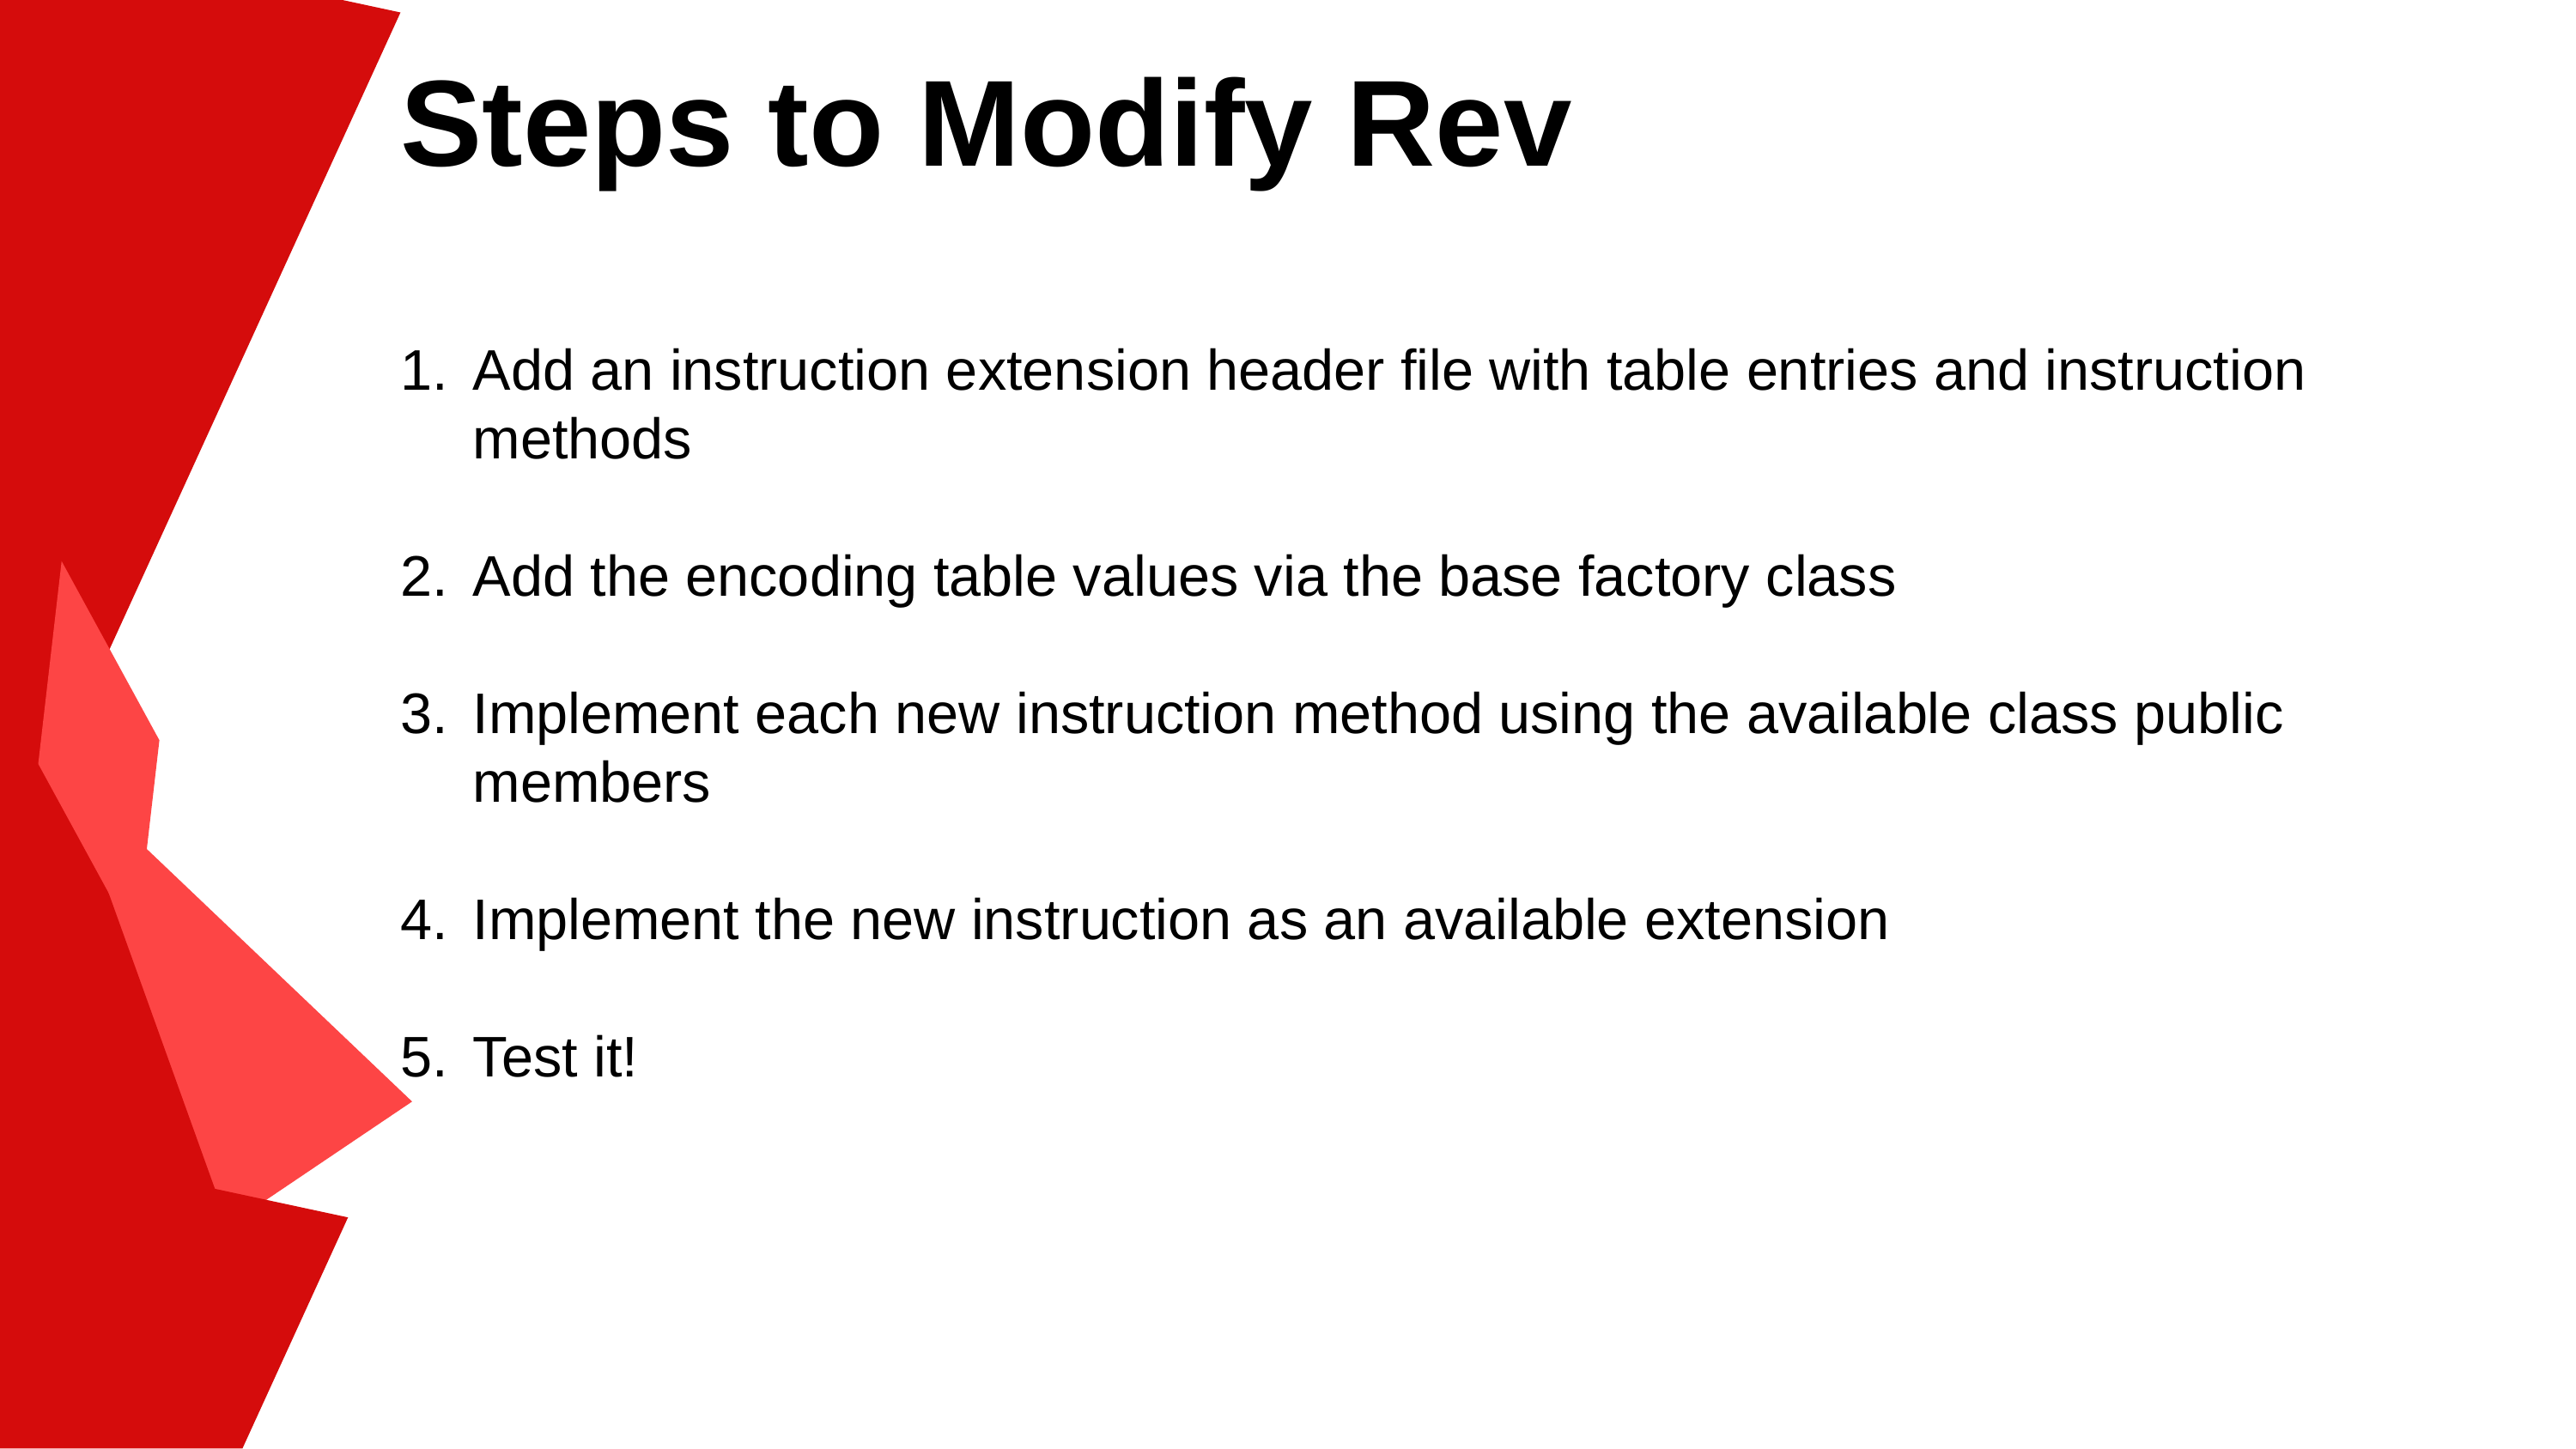

# Steps to Modify Rev
Add an instruction extension header file with table entries and instruction methods

Add the encoding table values via the base factory class

Implement each new instruction method using the available class public members

Implement the new instruction as an available extension

Test it!